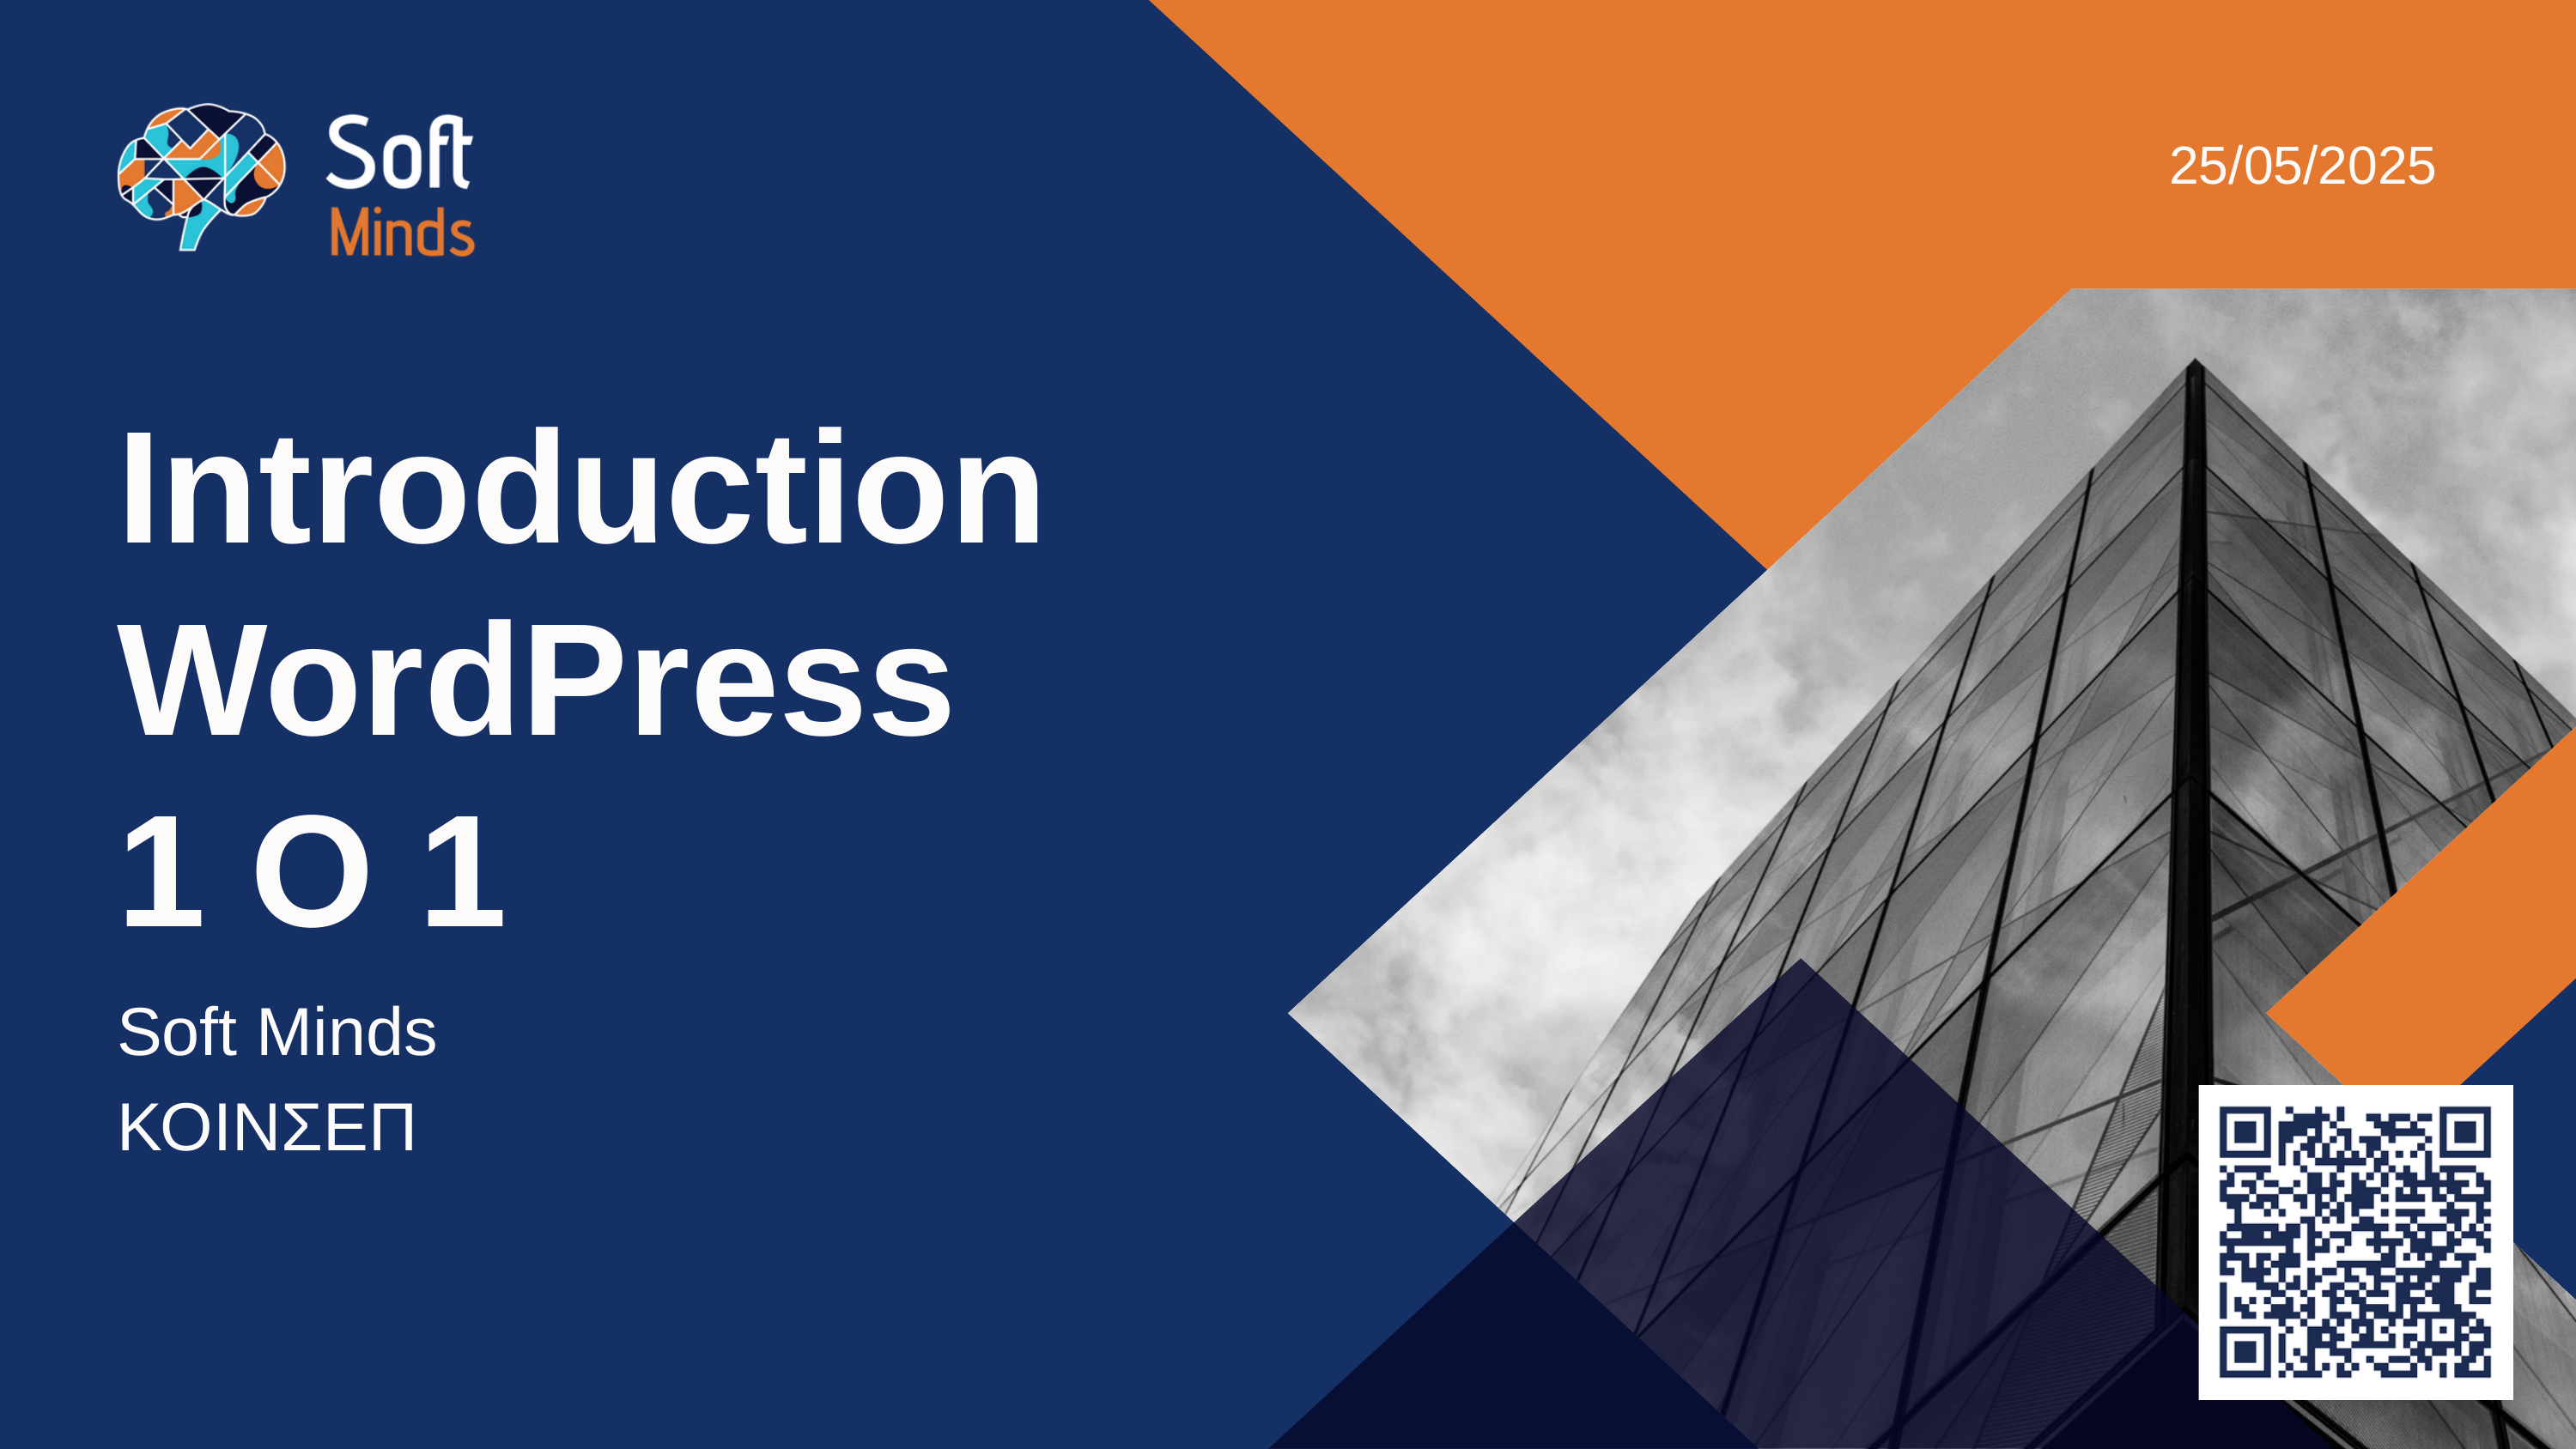

25/05/2025

Introduction
WordPress
1 O 1
Soft Minds
ΚΟΙΝΣΕΠ